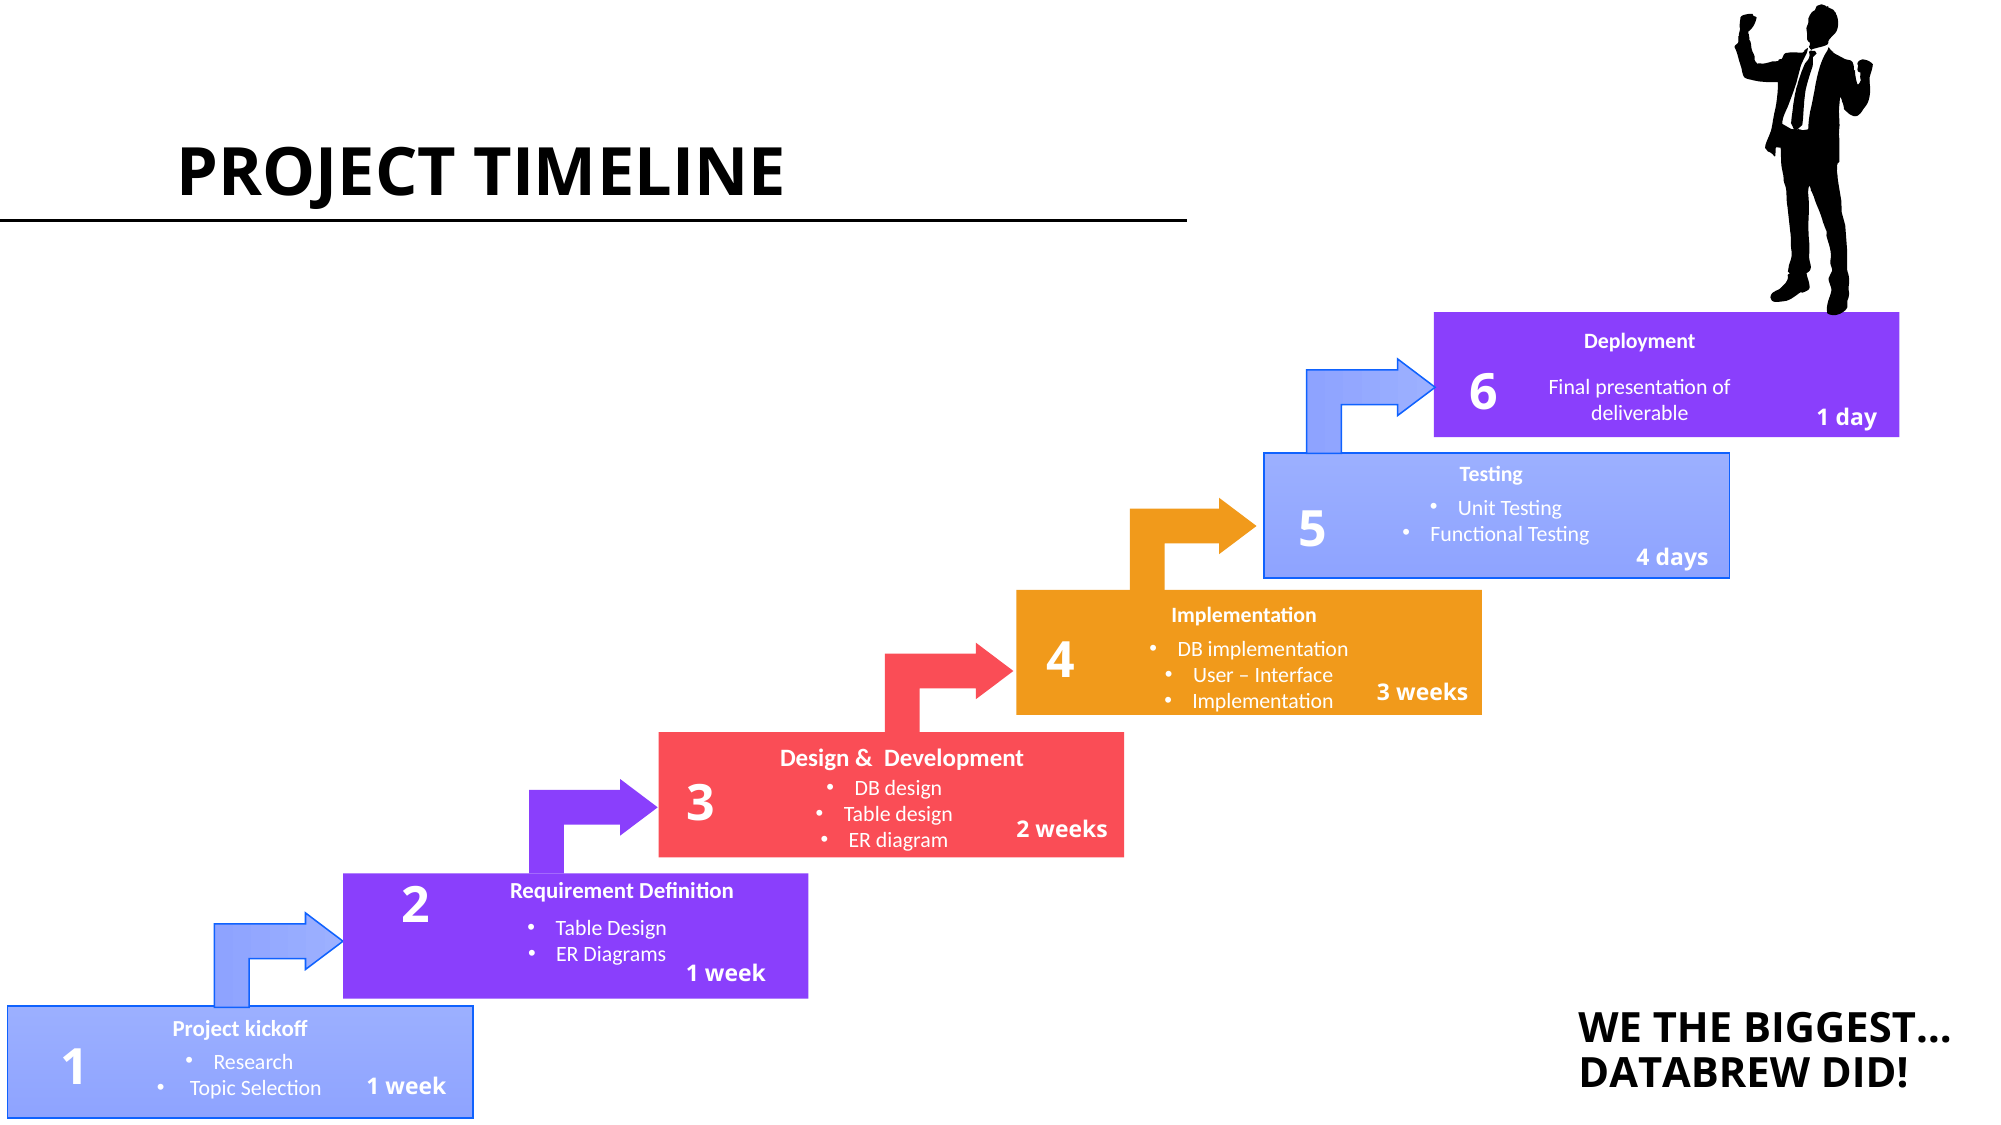

PROJECT TIMELINE

Deployment
Final presentation of deliverable

6
1 day
Testing
Unit Testing
Functional Testing

5
4 days

Implementation
DB implementation
User – Interface
Implementation
4

3 weeks

Design &  Development
DB design
Table design
ER diagram

3
2 weeks
2
Requirement Definition
Table Design
ER Diagrams

1 week
WE THE BIGGEST…
DATABREW DID!
Project kickoff
Research
 Topic Selection

1
1 week